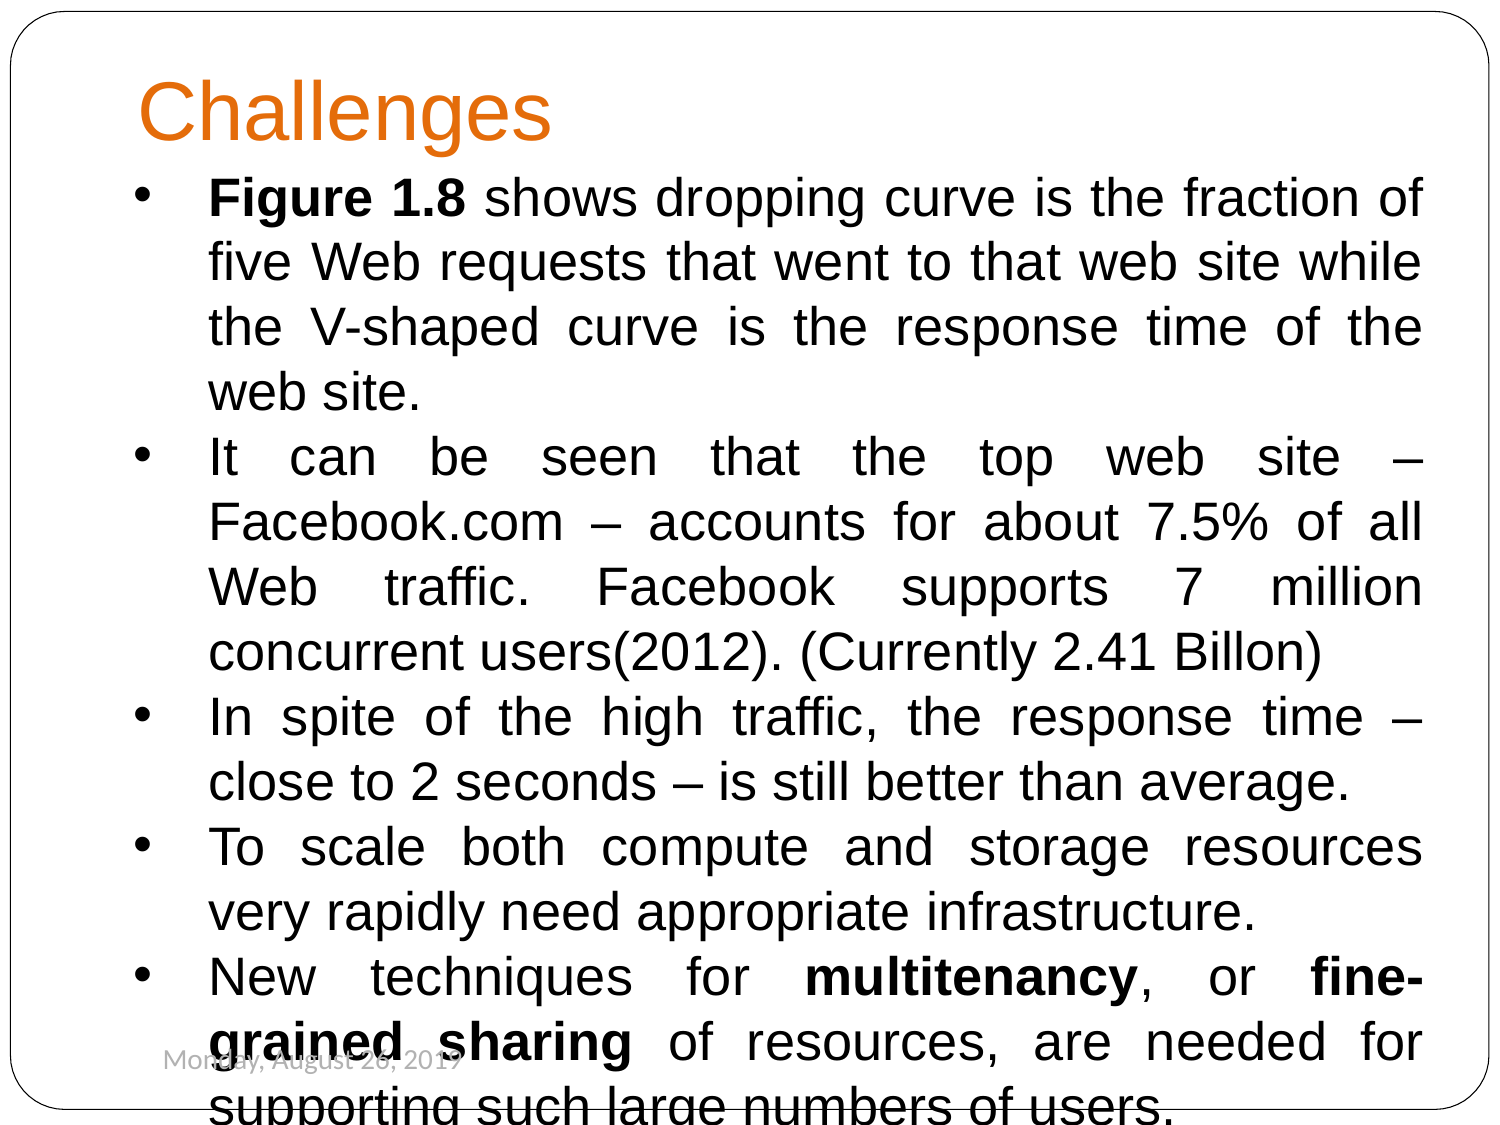

# Challenges
Figure 1.8 shows dropping curve is the fraction of five Web requests that went to that web site while the V-shaped curve is the response time of the web site.
It can be seen that the top web site – Facebook.com – accounts for about 7.5% of all Web traffic. Facebook supports 7 million concurrent users(2012). (Currently 2.41 Billon)
In spite of the high traffic, the response time – close to 2 seconds – is still better than average.
To scale both compute and storage resources very rapidly need appropriate infrastructure.
New techniques for multitenancy, or fine-grained sharing of resources, are needed for supporting such large numbers of users.
Security is a natural concern in such environments as well.
82
Monday, August 26, 2019